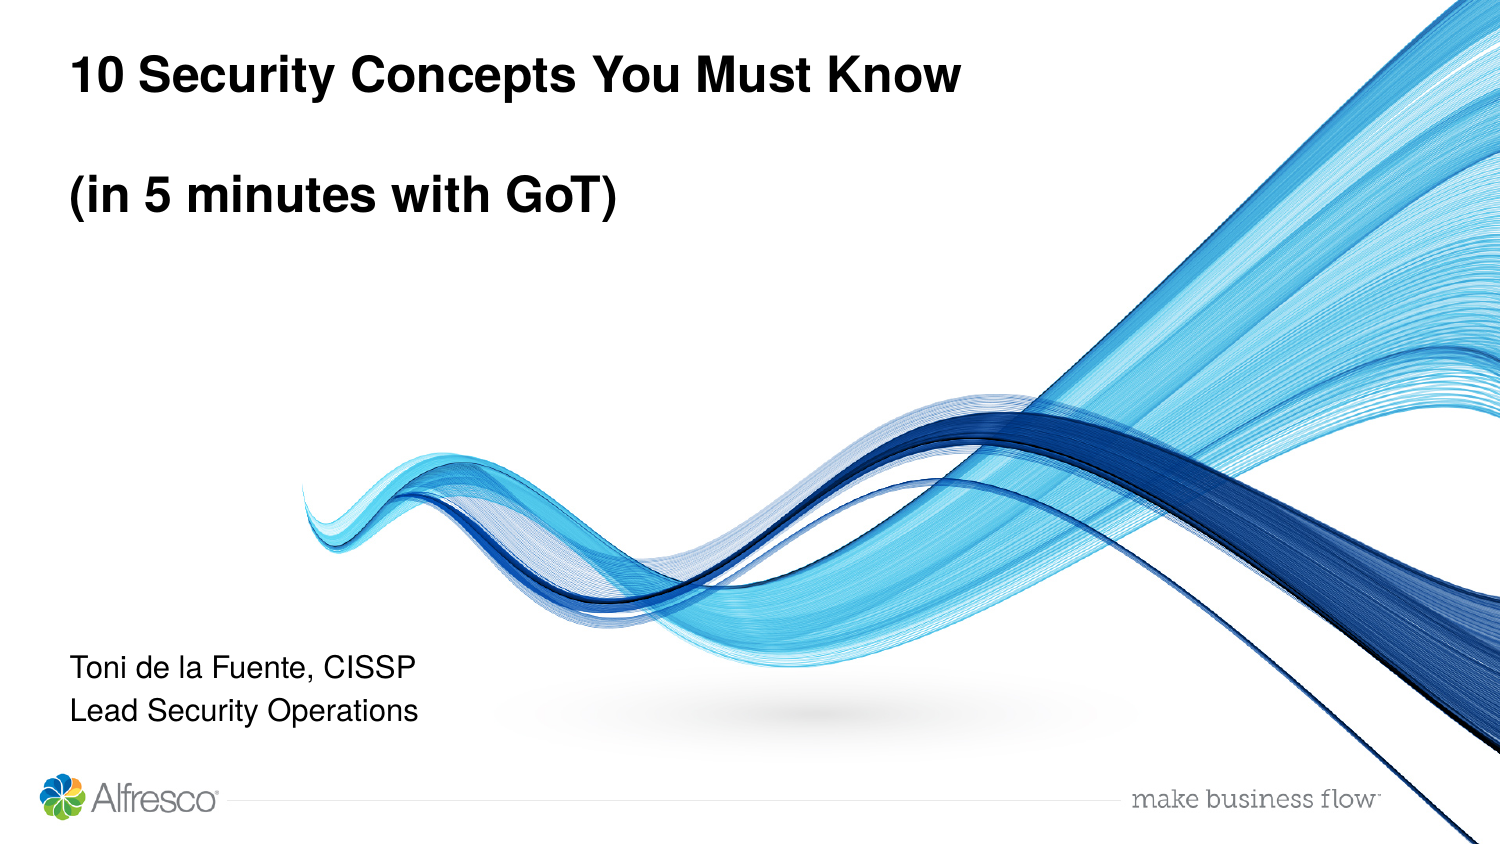

# 10 Security Concepts You Must Know (in 5 minutes with GoT)
Toni de la Fuente, CISSP
Lead Security Operations